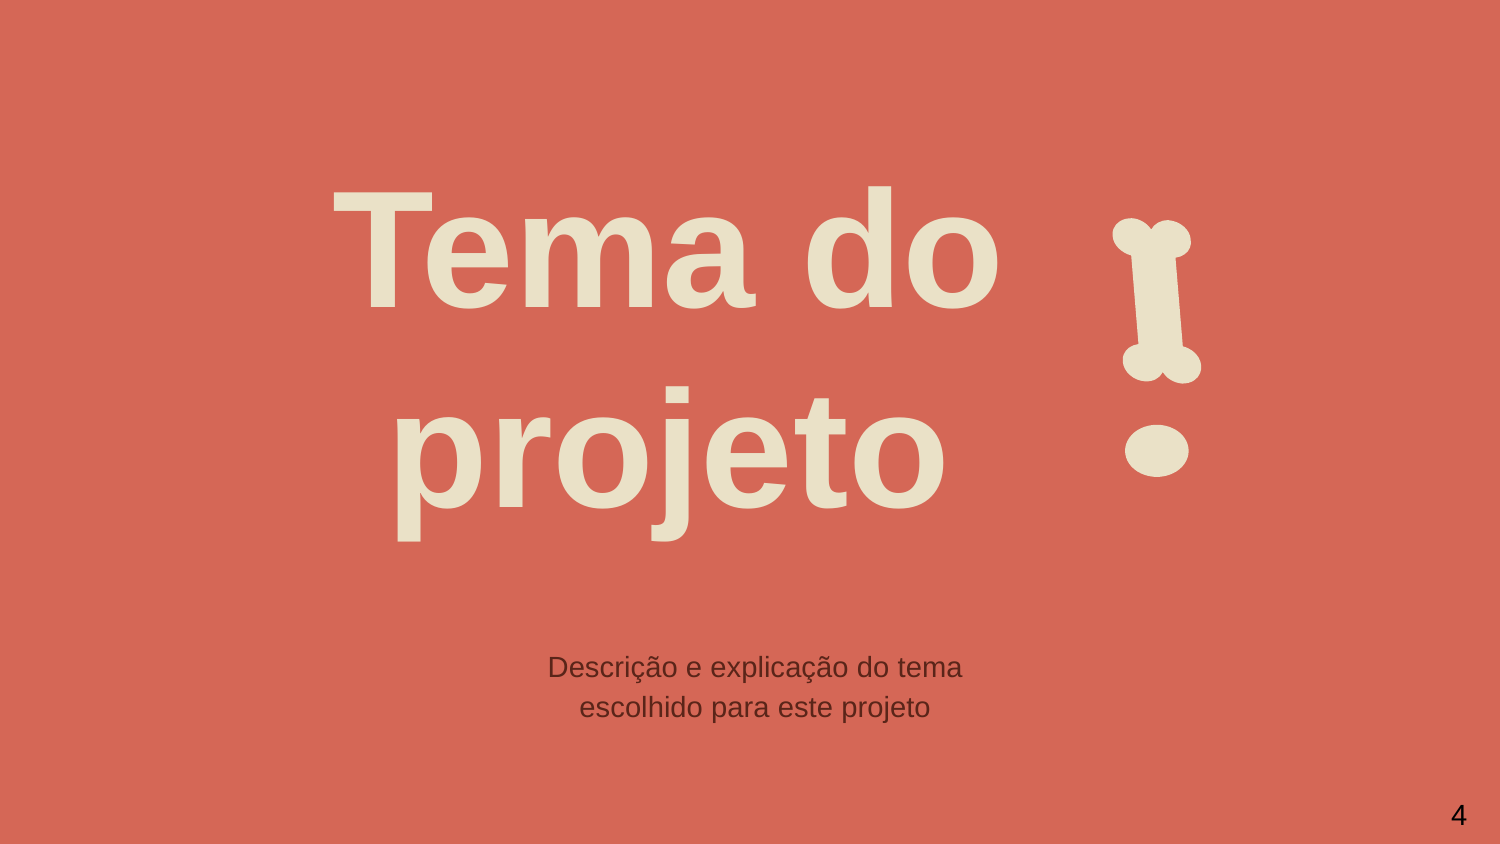

# Tema do projeto

Descrição e explicação do tema escolhido para este projeto
4